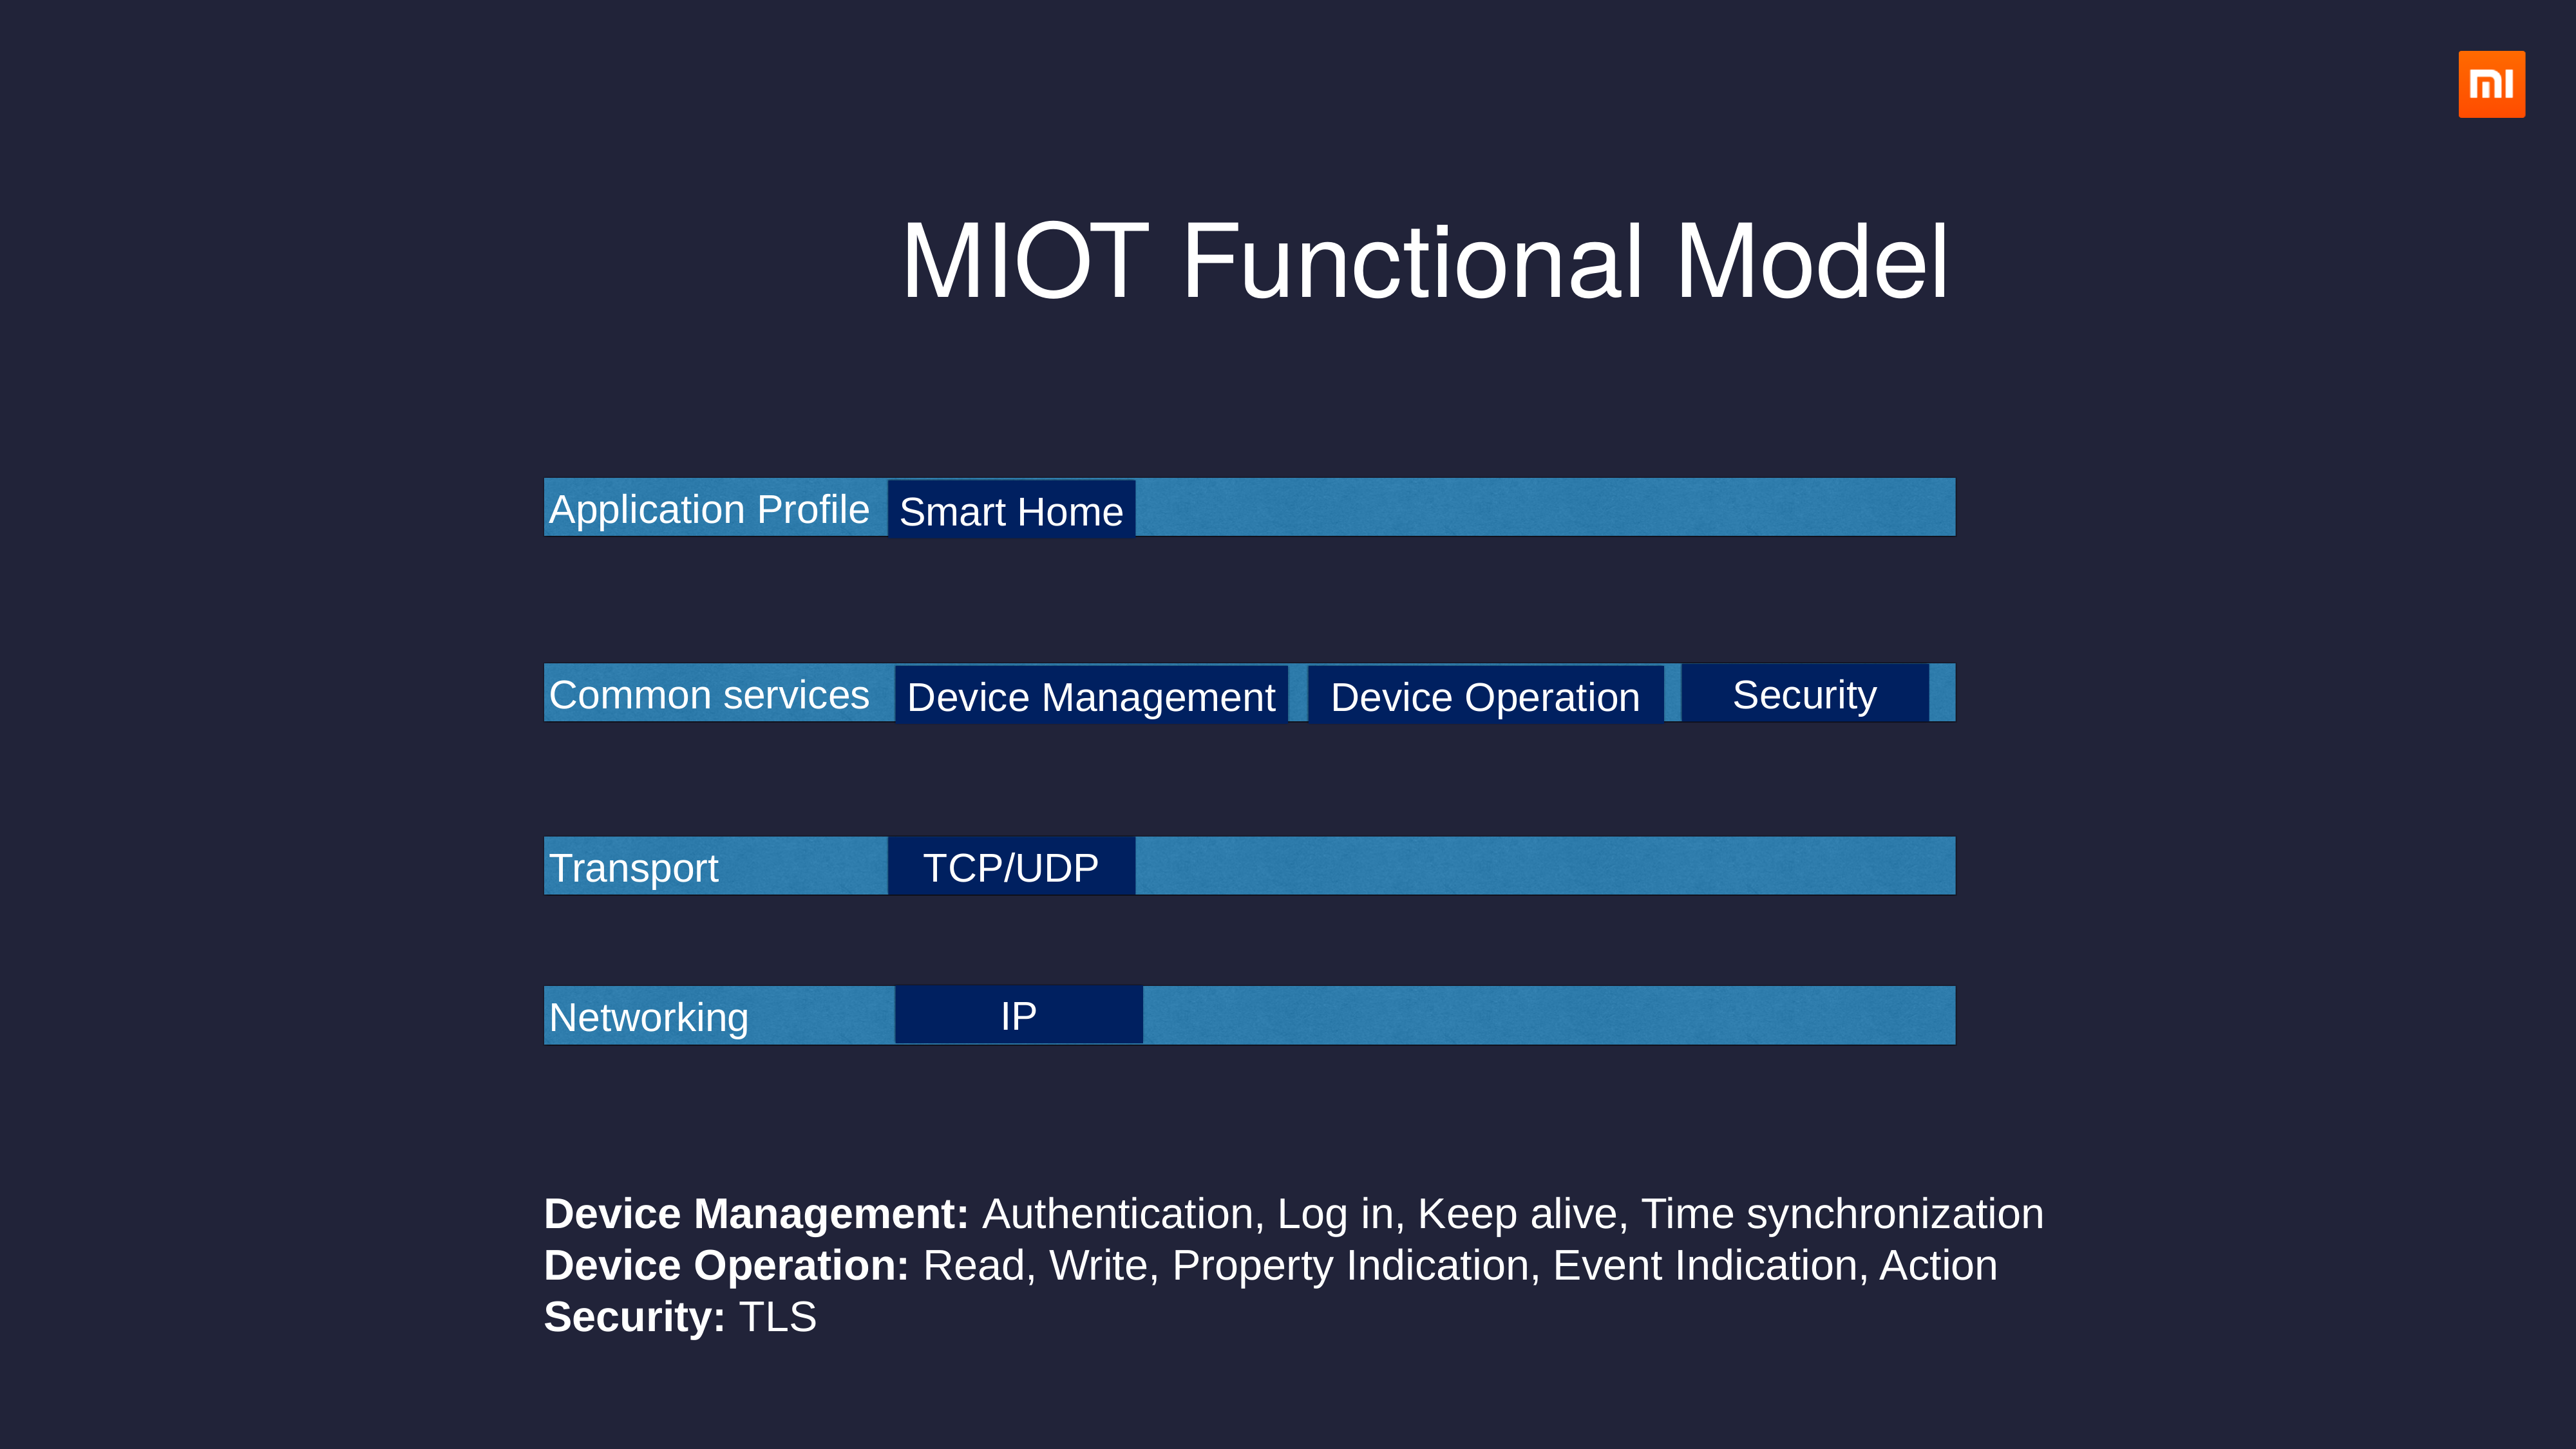

MIOT Functional Model
Application Profile
Smart Home
Common services
Security
Device Management
Device Operation
Transport
TCP/UDP
Networking
IP
Device Management: Authentication, Log in, Keep alive, Time synchronization
Device Operation: Read, Write, Property Indication, Event Indication, Action
Security: TLS